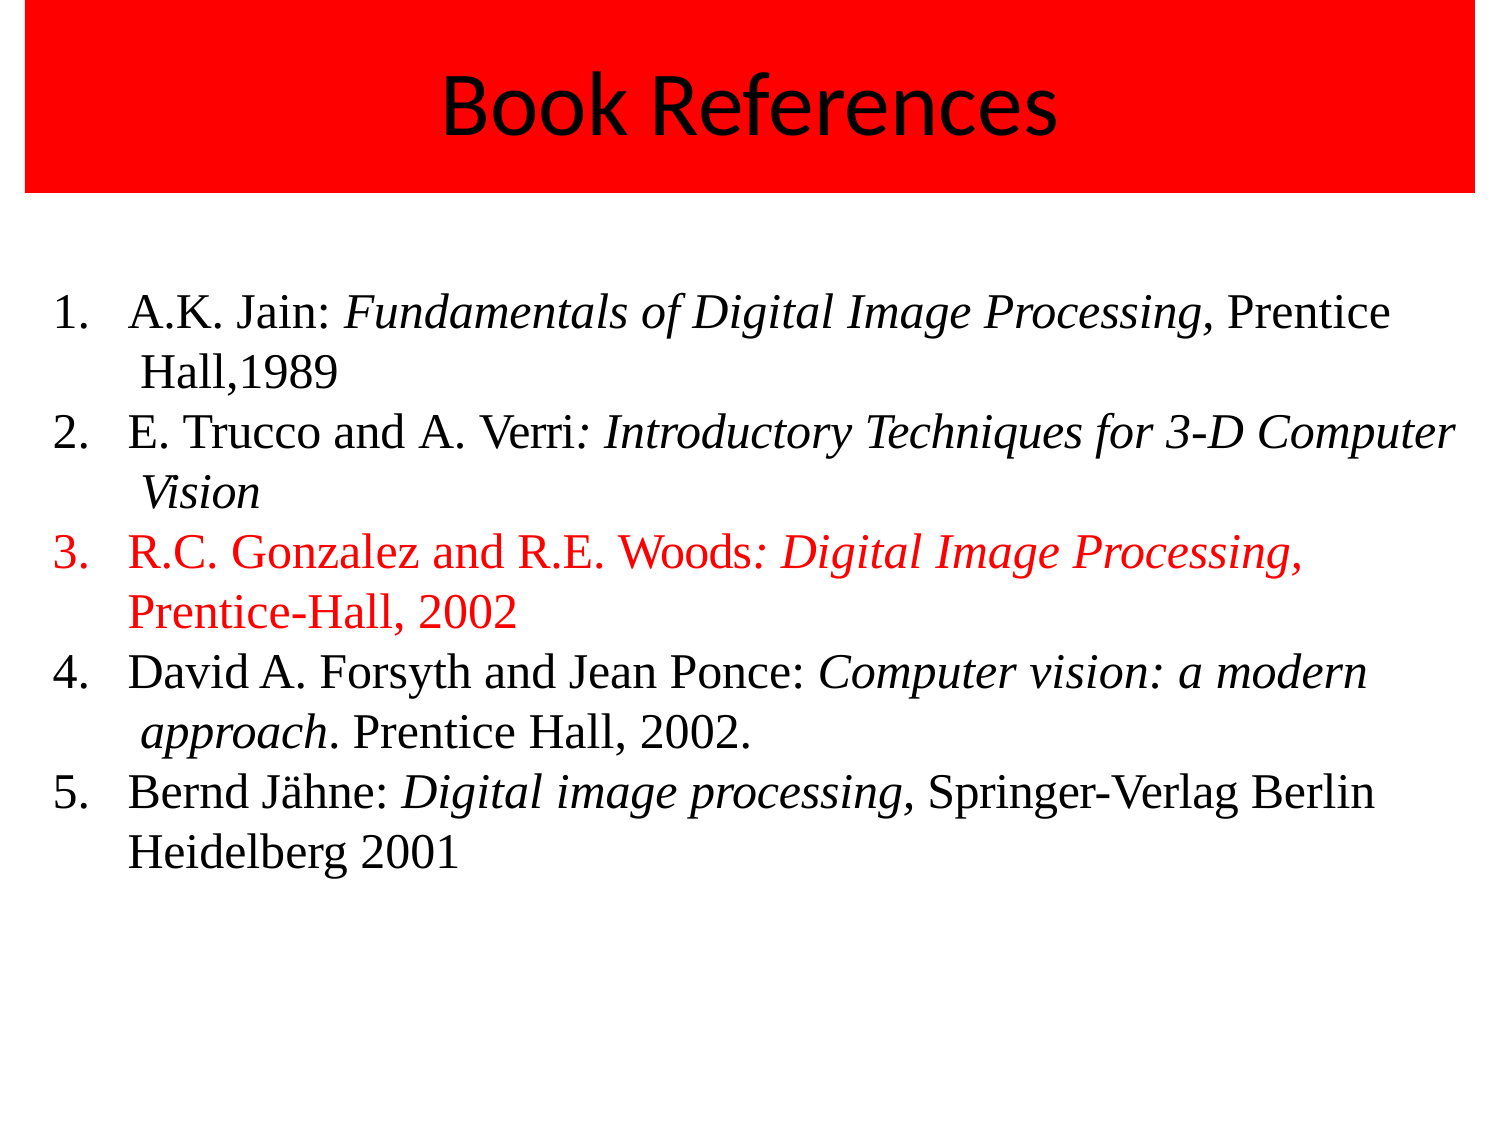

# Book References
A.K. Jain: Fundamentals of Digital Image Processing, Prentice  Hall,1989
E. Trucco and A. Verri: Introductory Techniques for 3-D Computer  Vision
R.C. Gonzalez and R.E. Woods: Digital Image Processing,
Prentice-Hall, 2002
David A. Forsyth and Jean Ponce: Computer vision: a modern  approach. Prentice Hall, 2002.
Bernd Jähne: Digital image processing, Springer-Verlag Berlin  Heidelberg 2001